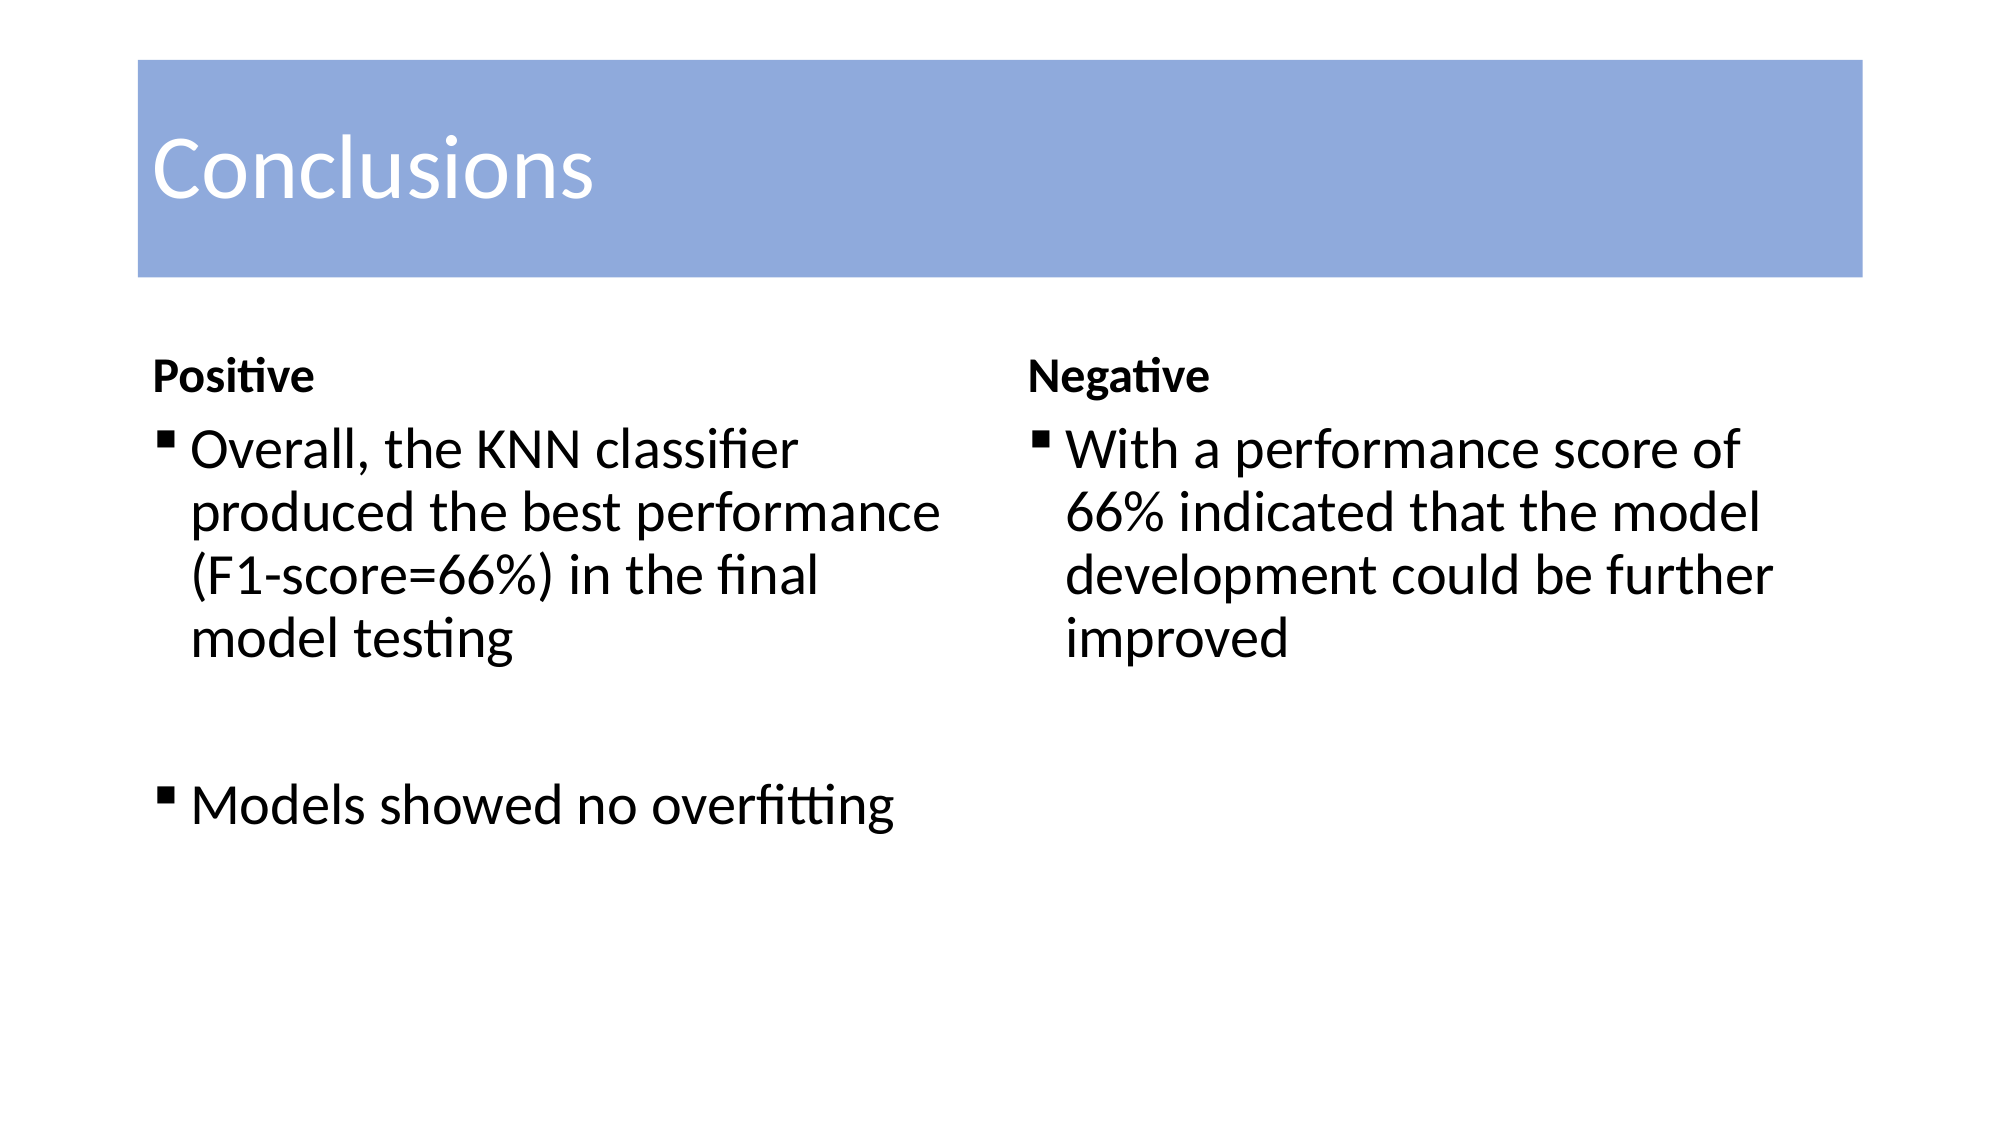

# Conclusions
Positive
Negative
Overall, the KNN classifier produced the best performance (F1-score=66%) in the final model testing

Models showed no overfitting
With a performance score of 66% indicated that the model development could be further improved